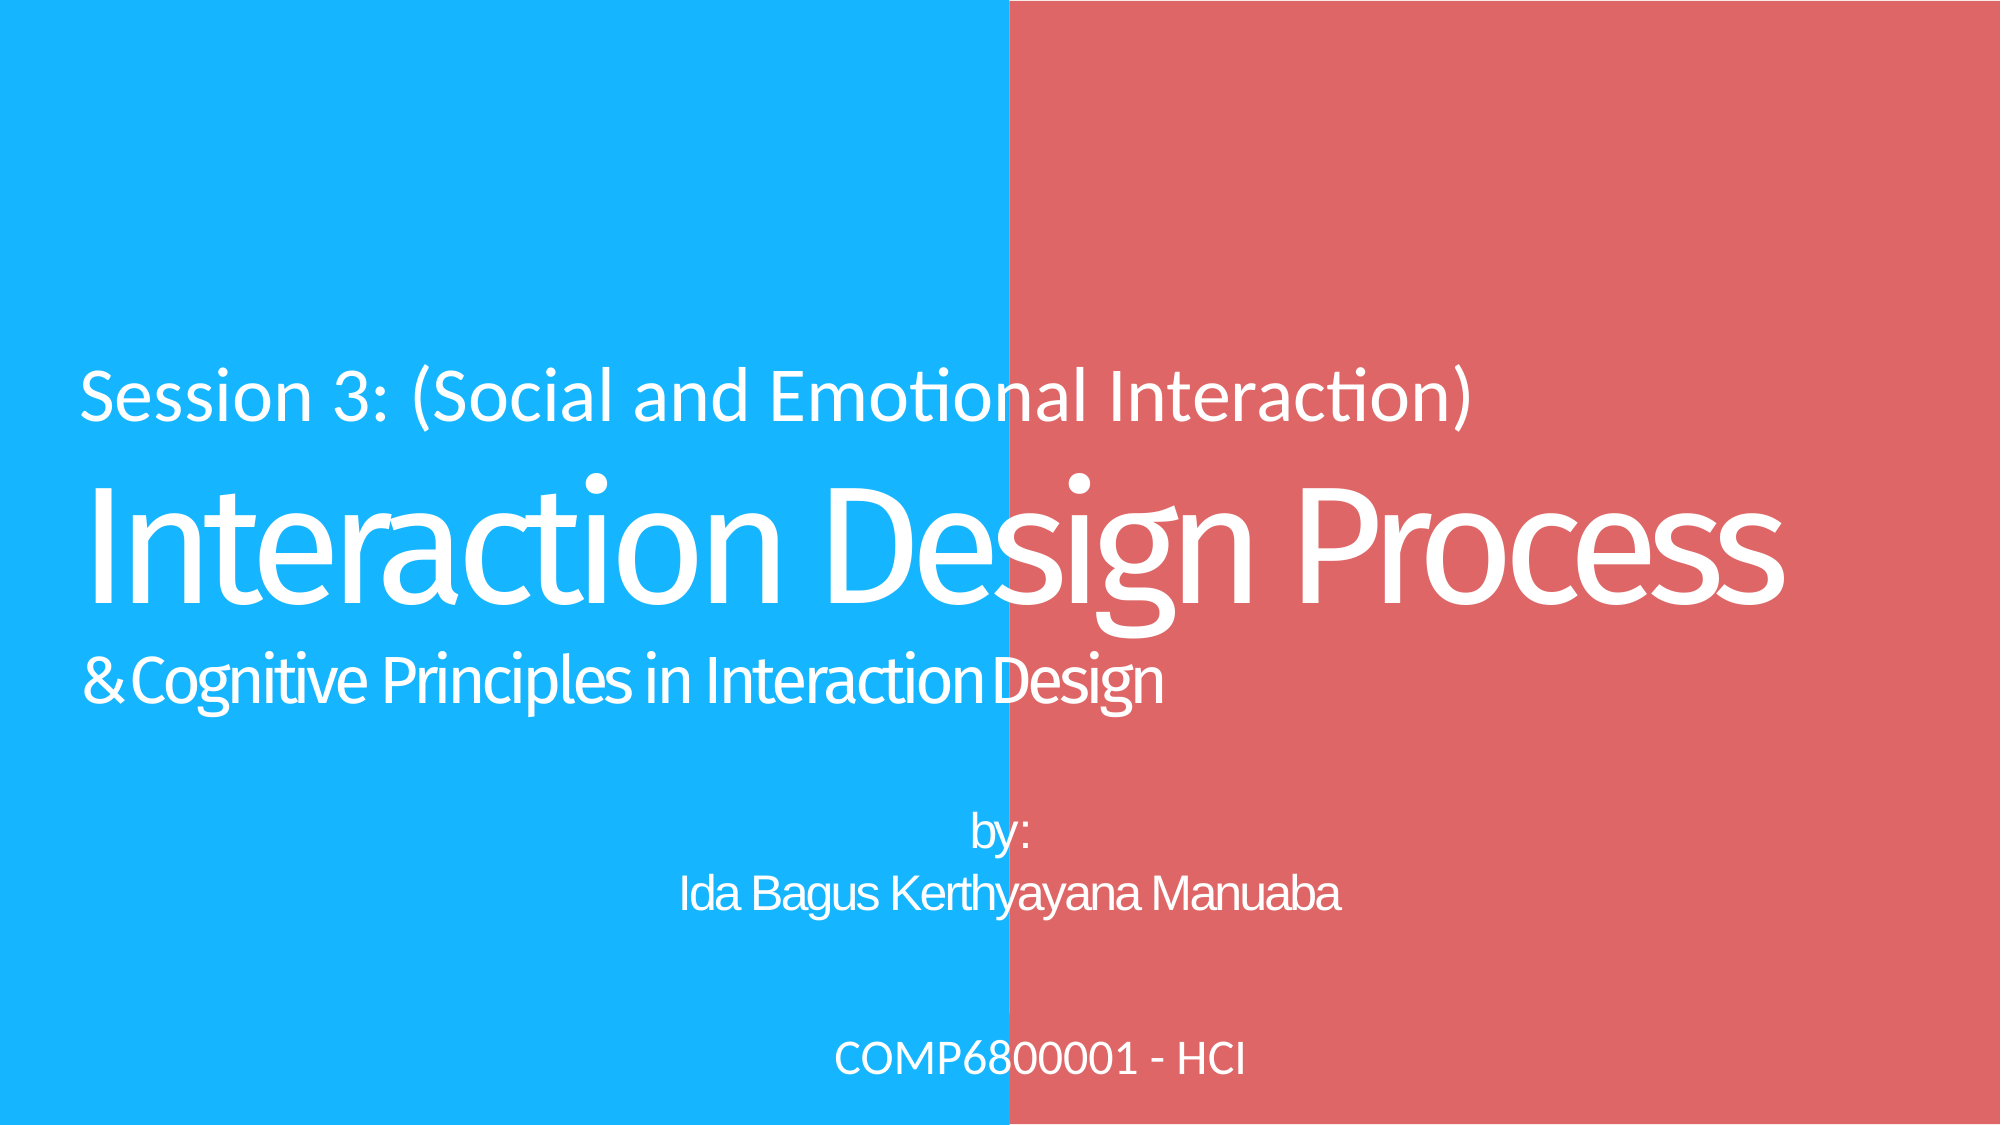

# Session 3: (Social and Emotional Interaction) Interaction Design Process &  C o g n i t i v e   P r i n c i p l e s   i n   I n t e r a c t i o n  D e s i g n
by:
Ida Bagus Kerthyayana Manuaba
COMP6800001 - HCI